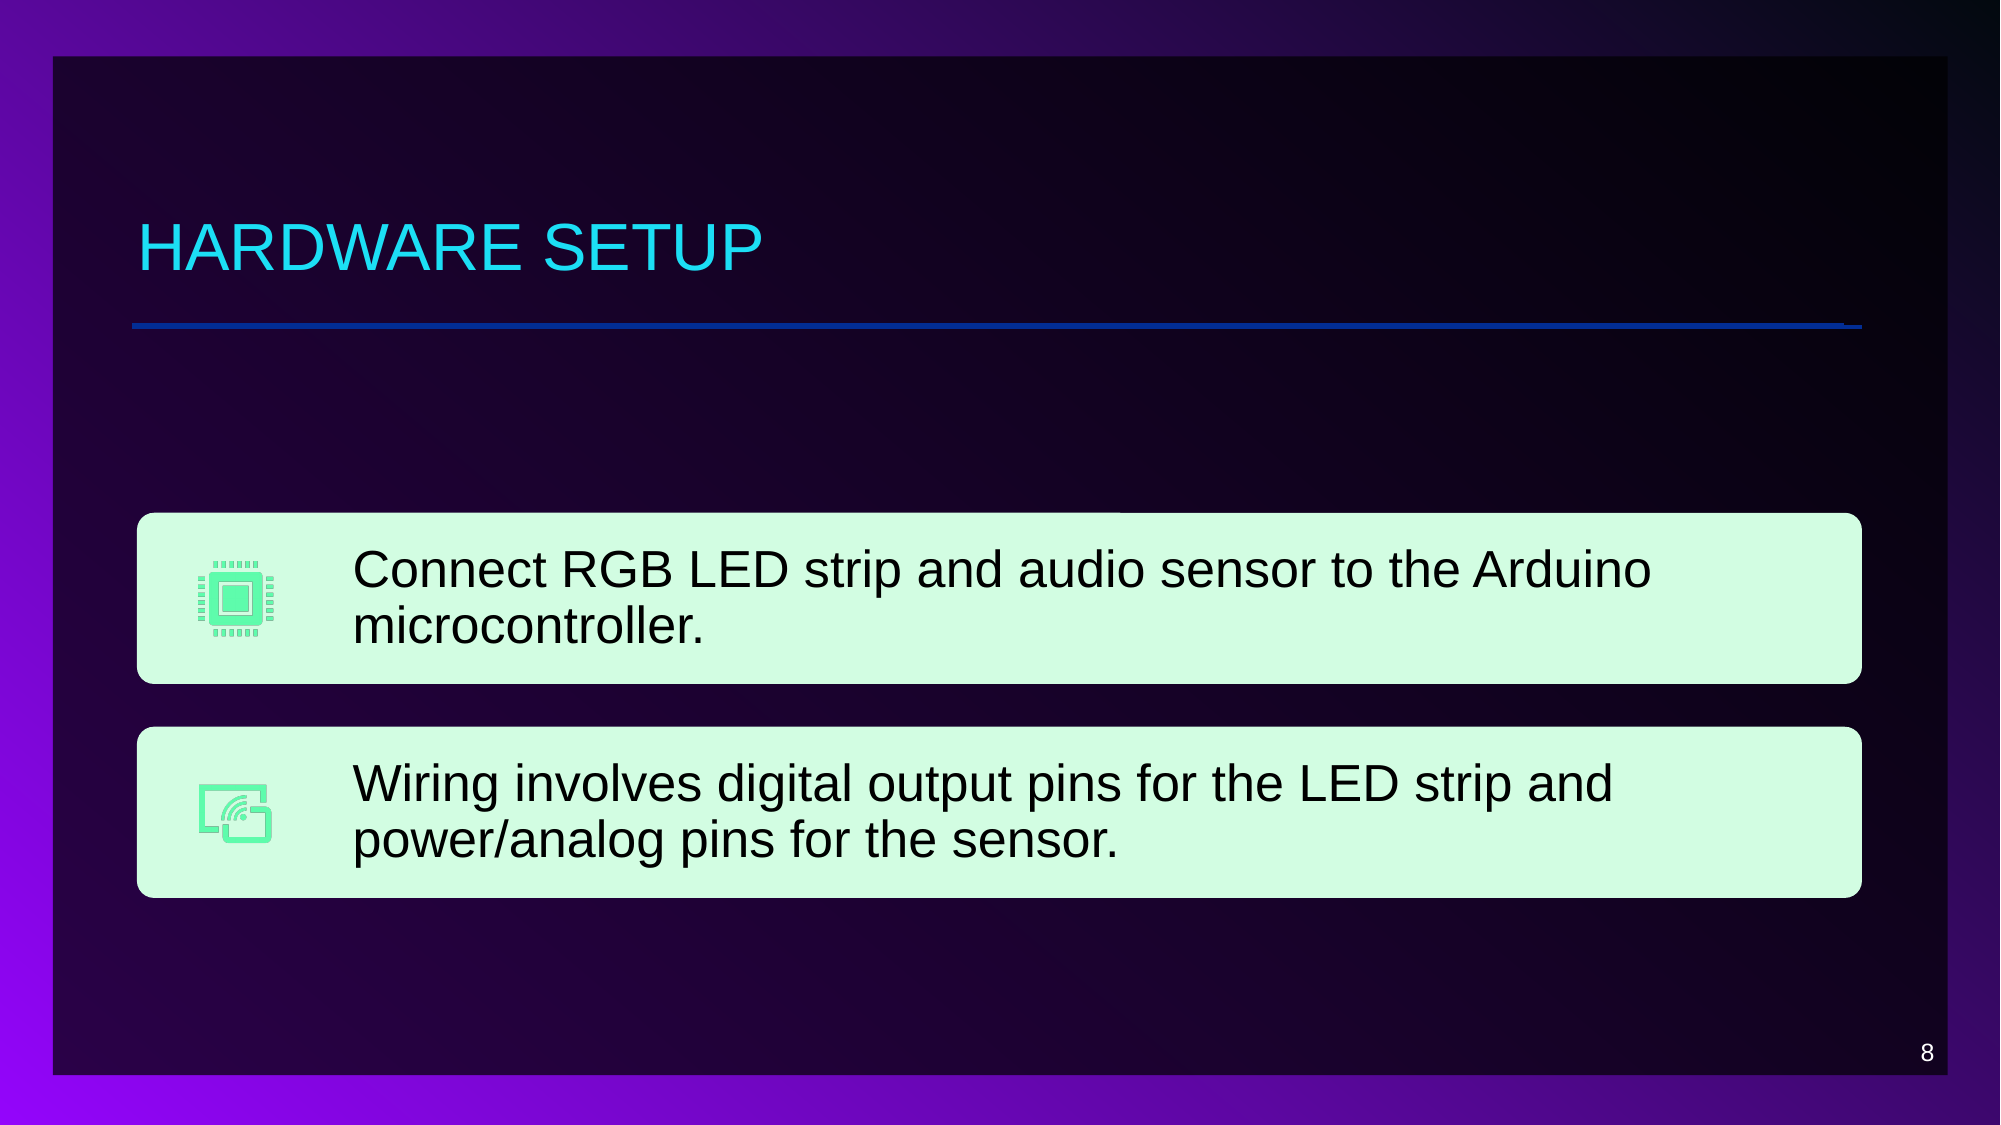

# Hardware Setup
Connect RGB LED strip and audio sensor to the Arduino microcontroller.
Wiring involves digital output pins for the LED strip and power/analog pins for the sensor.
8